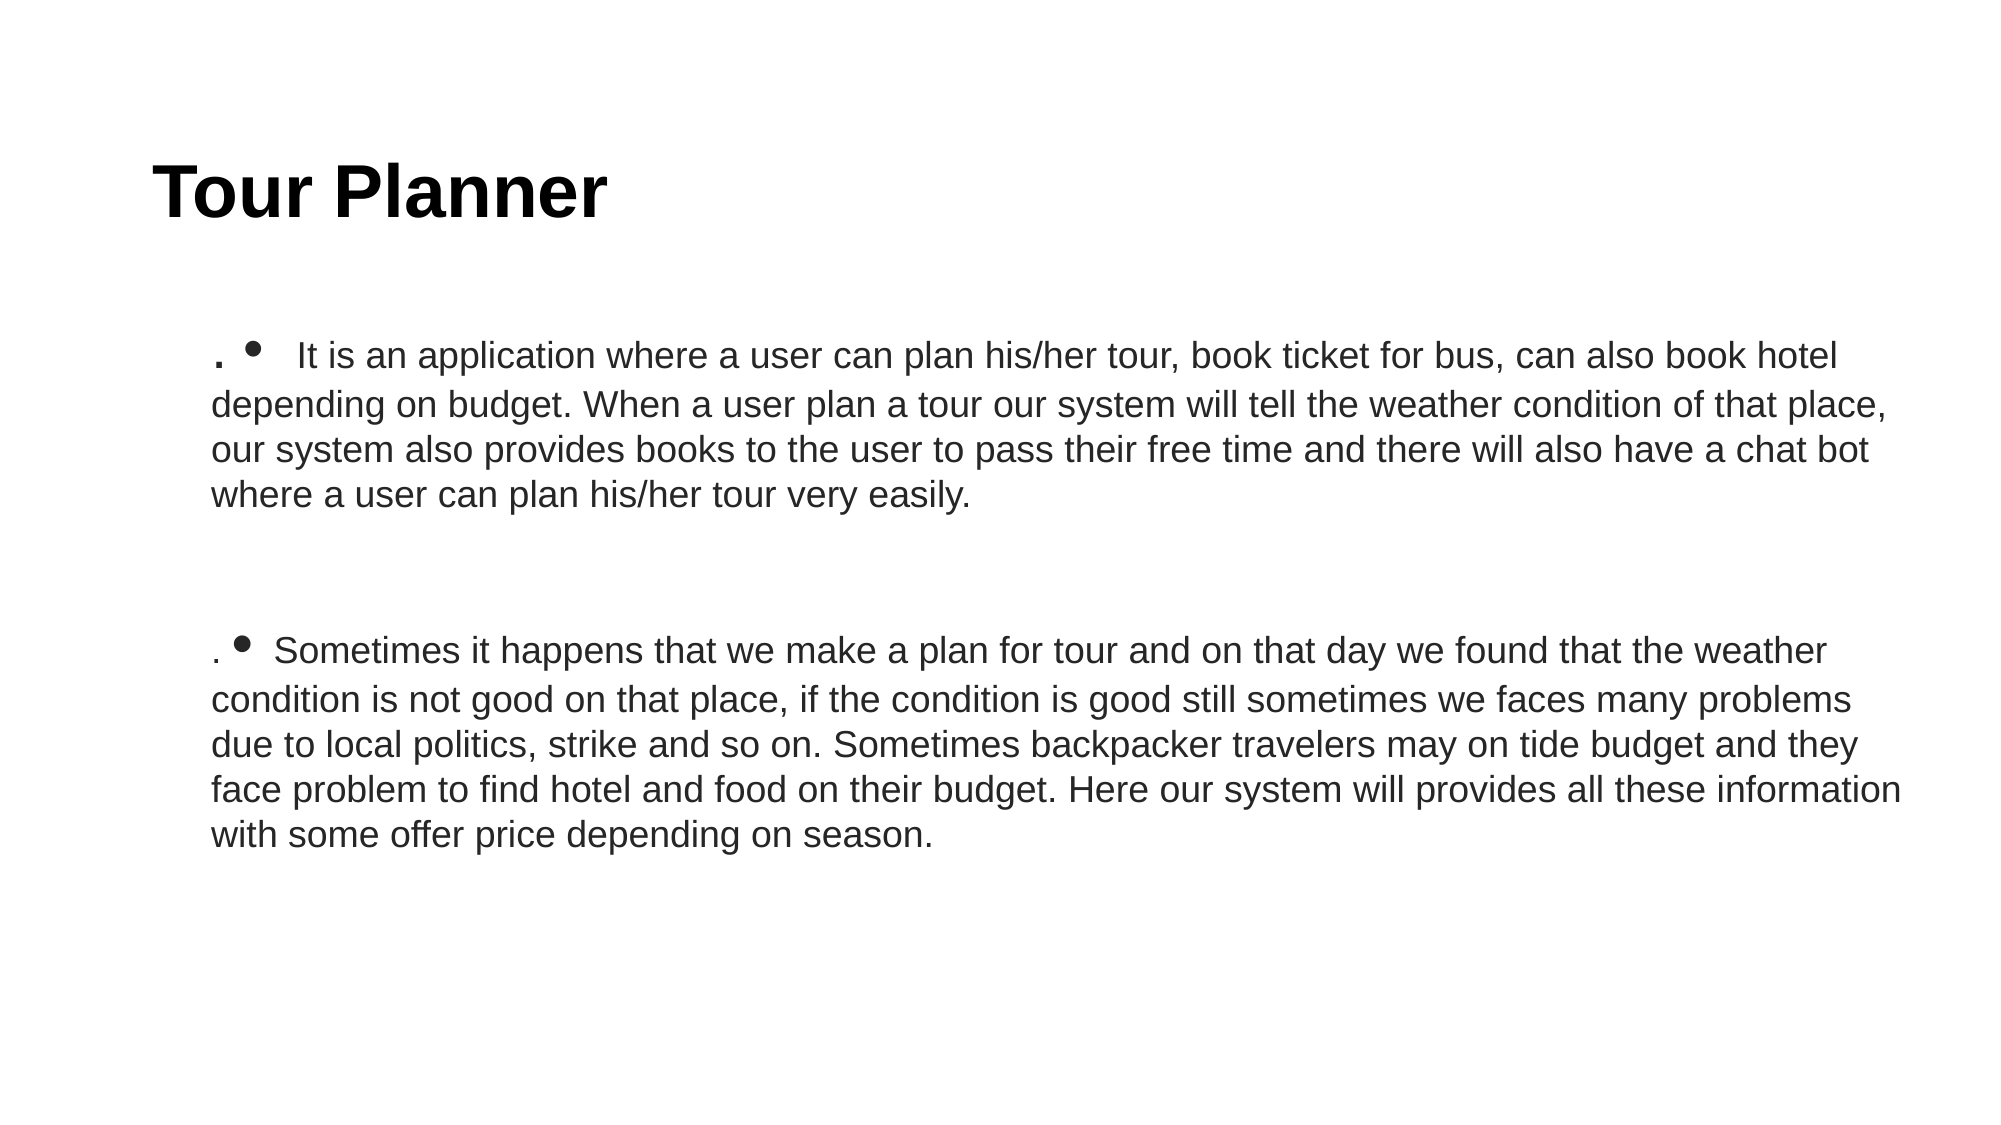

# Tour Planner
. •  It is an application where a user can plan his/her tour, book ticket for bus, can also book hotel depending on budget. When a user plan a tour our system will tell the weather condition of that place, our system also provides books to the user to pass their free time and there will also have a chat bot where a user can plan his/her tour very easily.
. •  Sometimes it happens that we make a plan for tour and on that day we found that the weather condition is not good on that place, if the condition is good still sometimes we faces many problems due to local politics, strike and so on. Sometimes backpacker travelers may on tide budget and they face problem to find hotel and food on their budget. Here our system will provides all these information with some offer price depending on season.